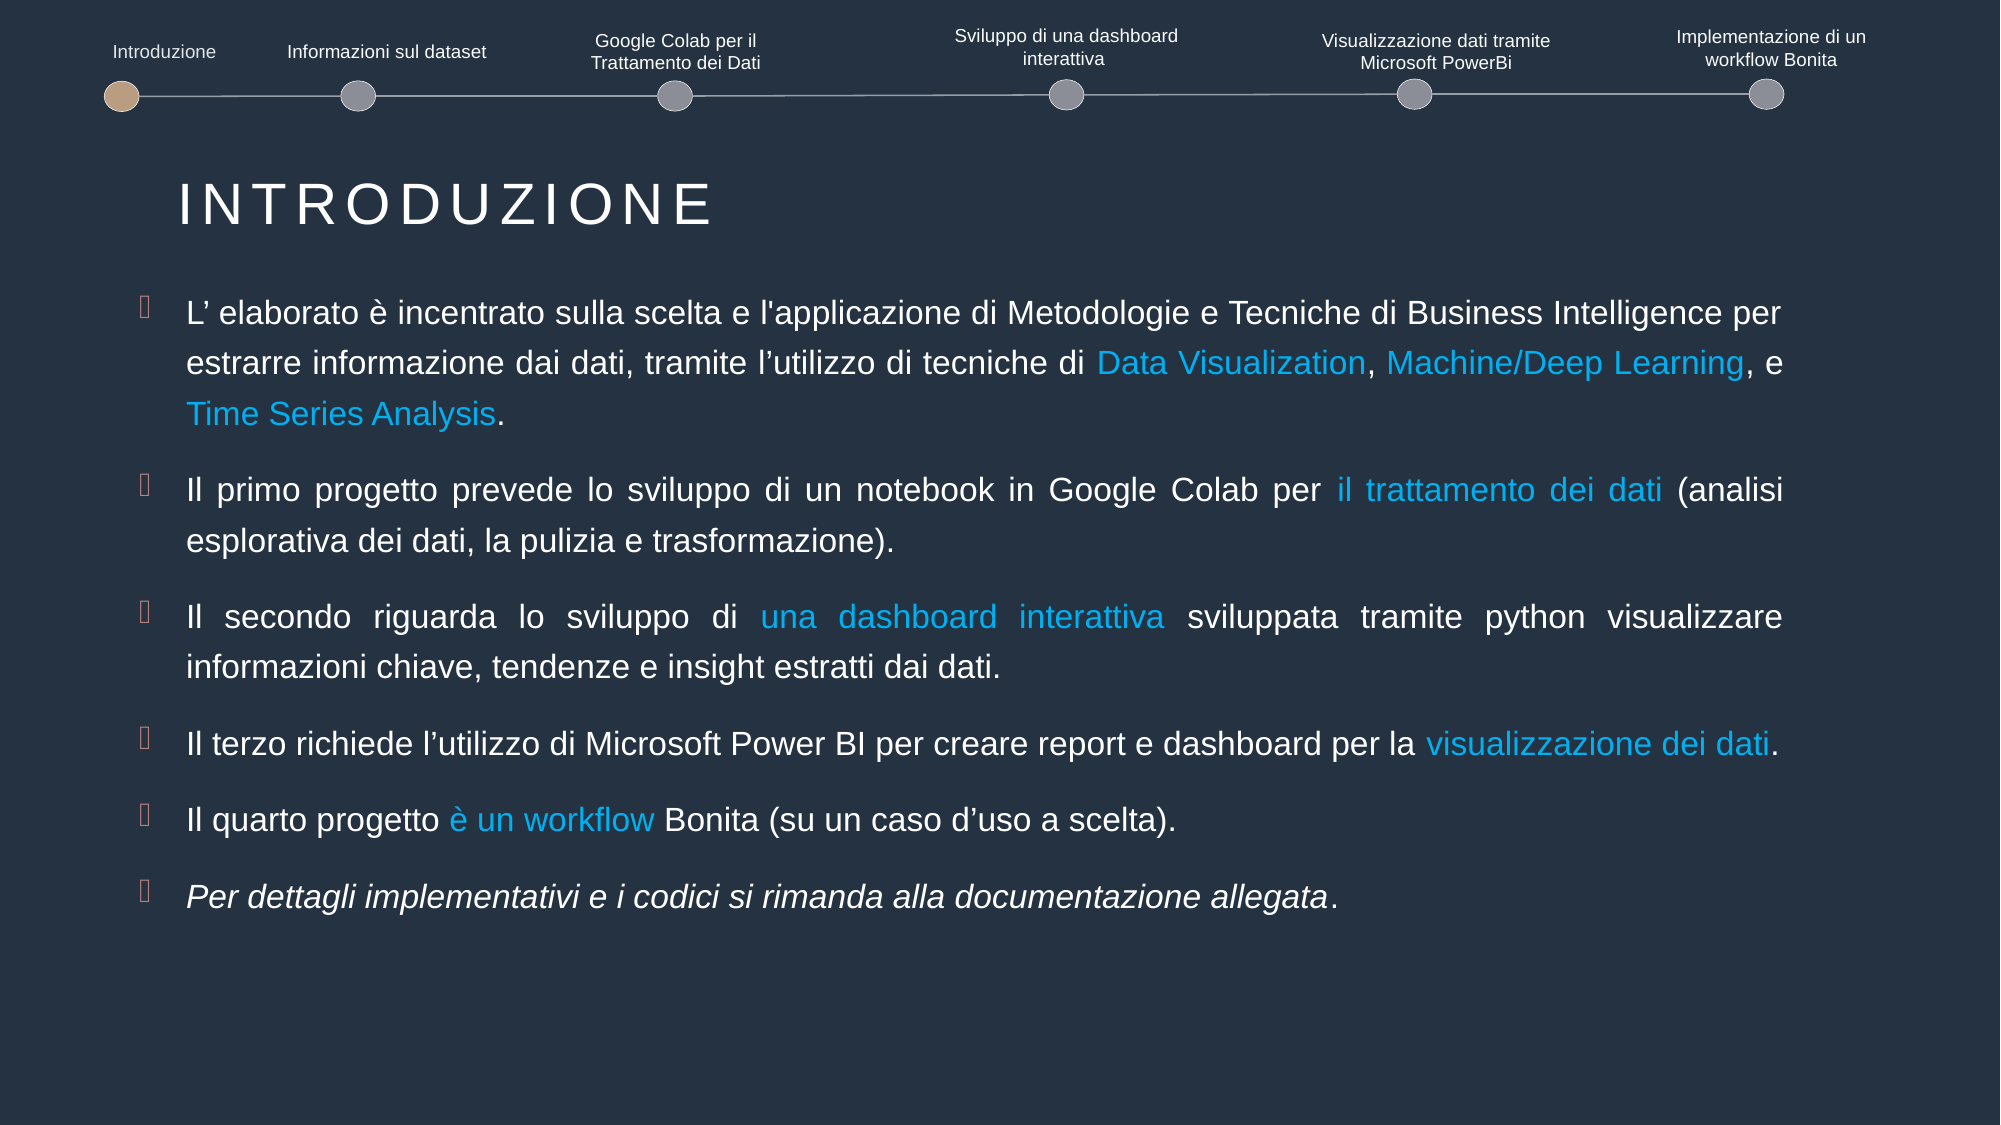

Sviluppo di una dashboard interattiva
Implementazione di un workflow Bonita

Visualizzazione dati tramite Microsoft PowerBi

Google Colab per il Trattamento dei Dati

Informazioni sul dataset
Introduzione

# INTRODuzione

L’ elaborato è incentrato sulla scelta e l'applicazione di Metodologie e Tecniche di Business Intelligence per estrarre informazione dai dati, tramite l’utilizzo di tecniche di Data Visualization, Machine/Deep Learning, e Time Series Analysis.
Il primo progetto prevede lo sviluppo di un notebook in Google Colab per il trattamento dei dati (analisi esplorativa dei dati, la pulizia e trasformazione).
Il secondo riguarda lo sviluppo di una dashboard interattiva sviluppata tramite python visualizzare informazioni chiave, tendenze e insight estratti dai dati.
Il terzo richiede l’utilizzo di Microsoft Power BI per creare report e dashboard per la visualizzazione dei dati.
Il quarto progetto è un workflow Bonita (su un caso d’uso a scelta).
Per dettagli implementativi e i codici si rimanda alla documentazione allegata.